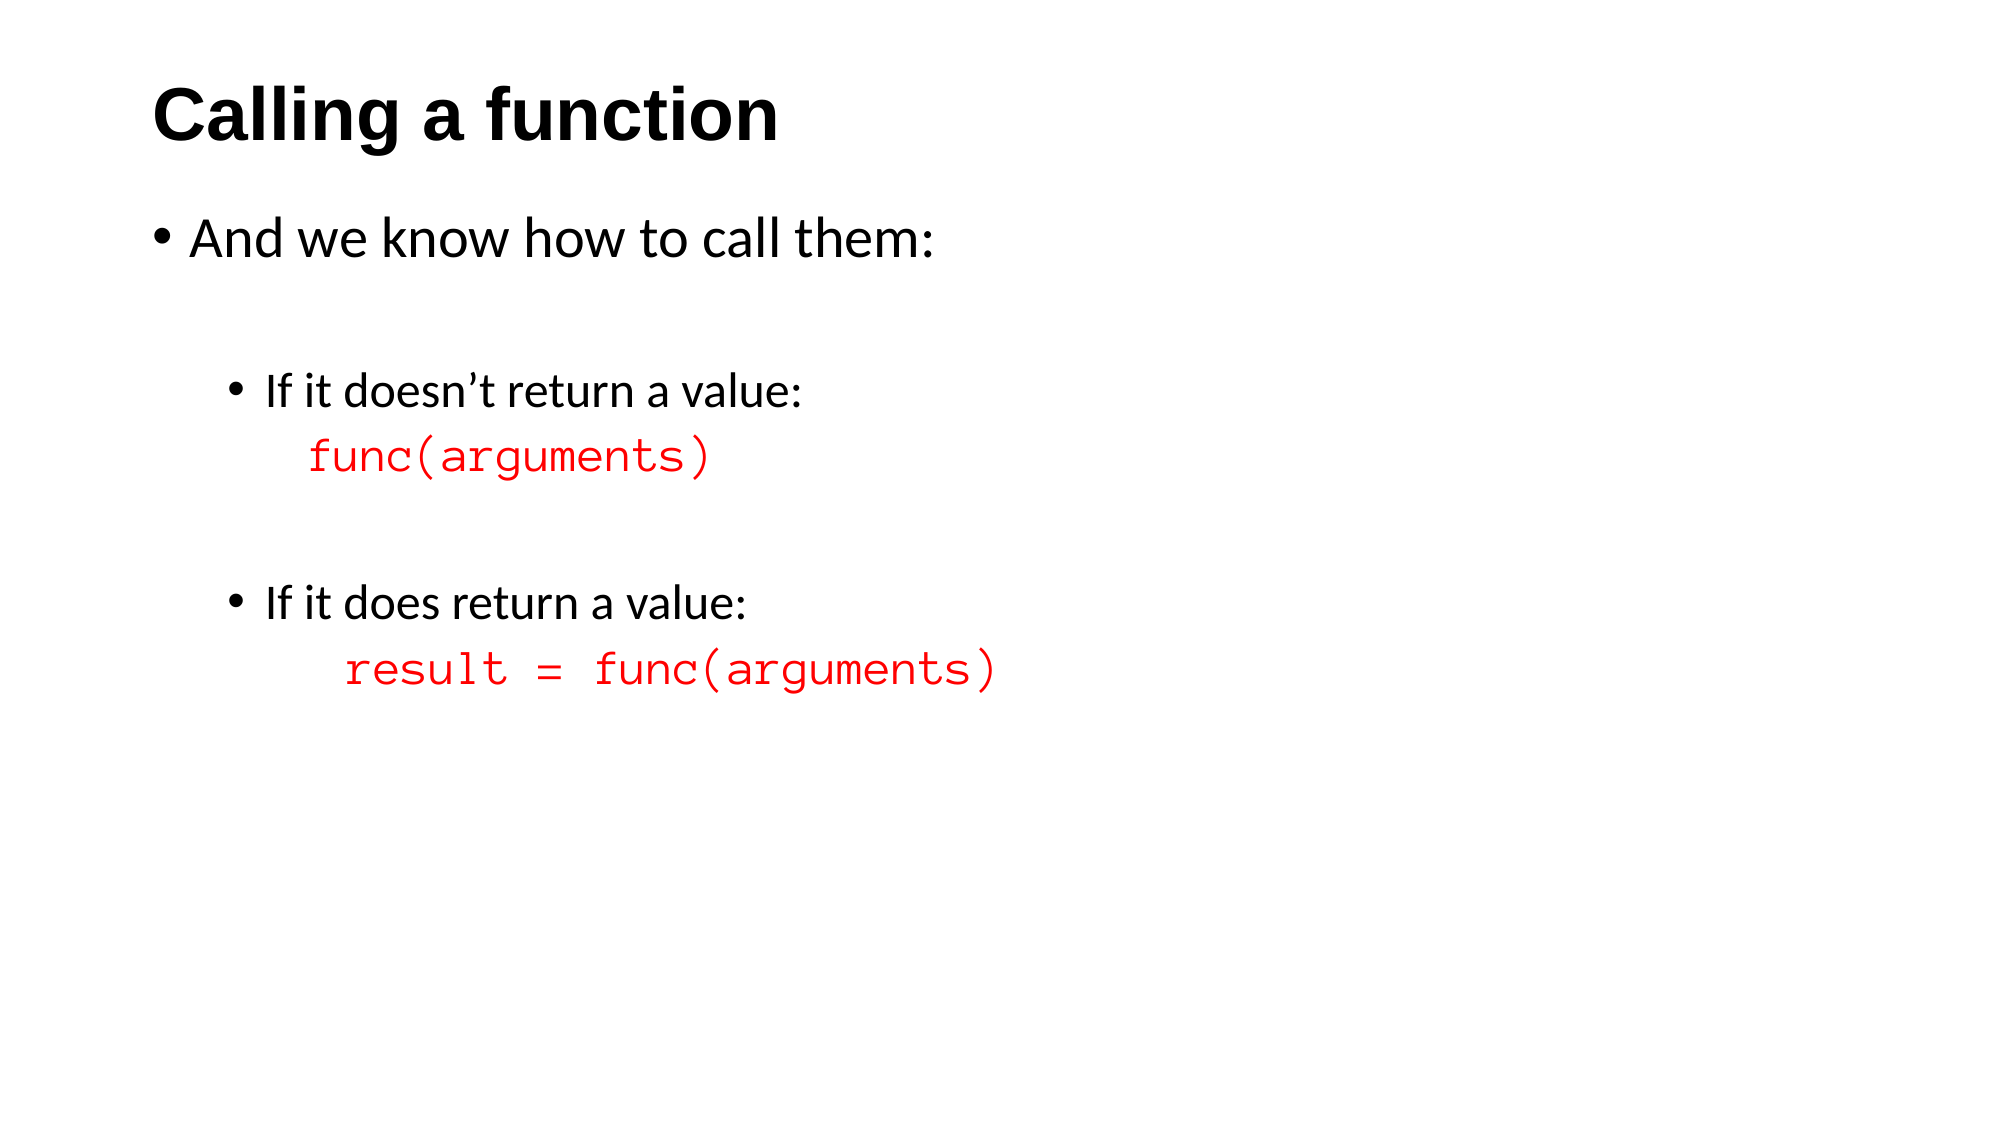

# Calling a function
And we know how to call them:

If it doesn’t return a value:
    func(arguments)

If it does return a value:
	result = func(arguments)